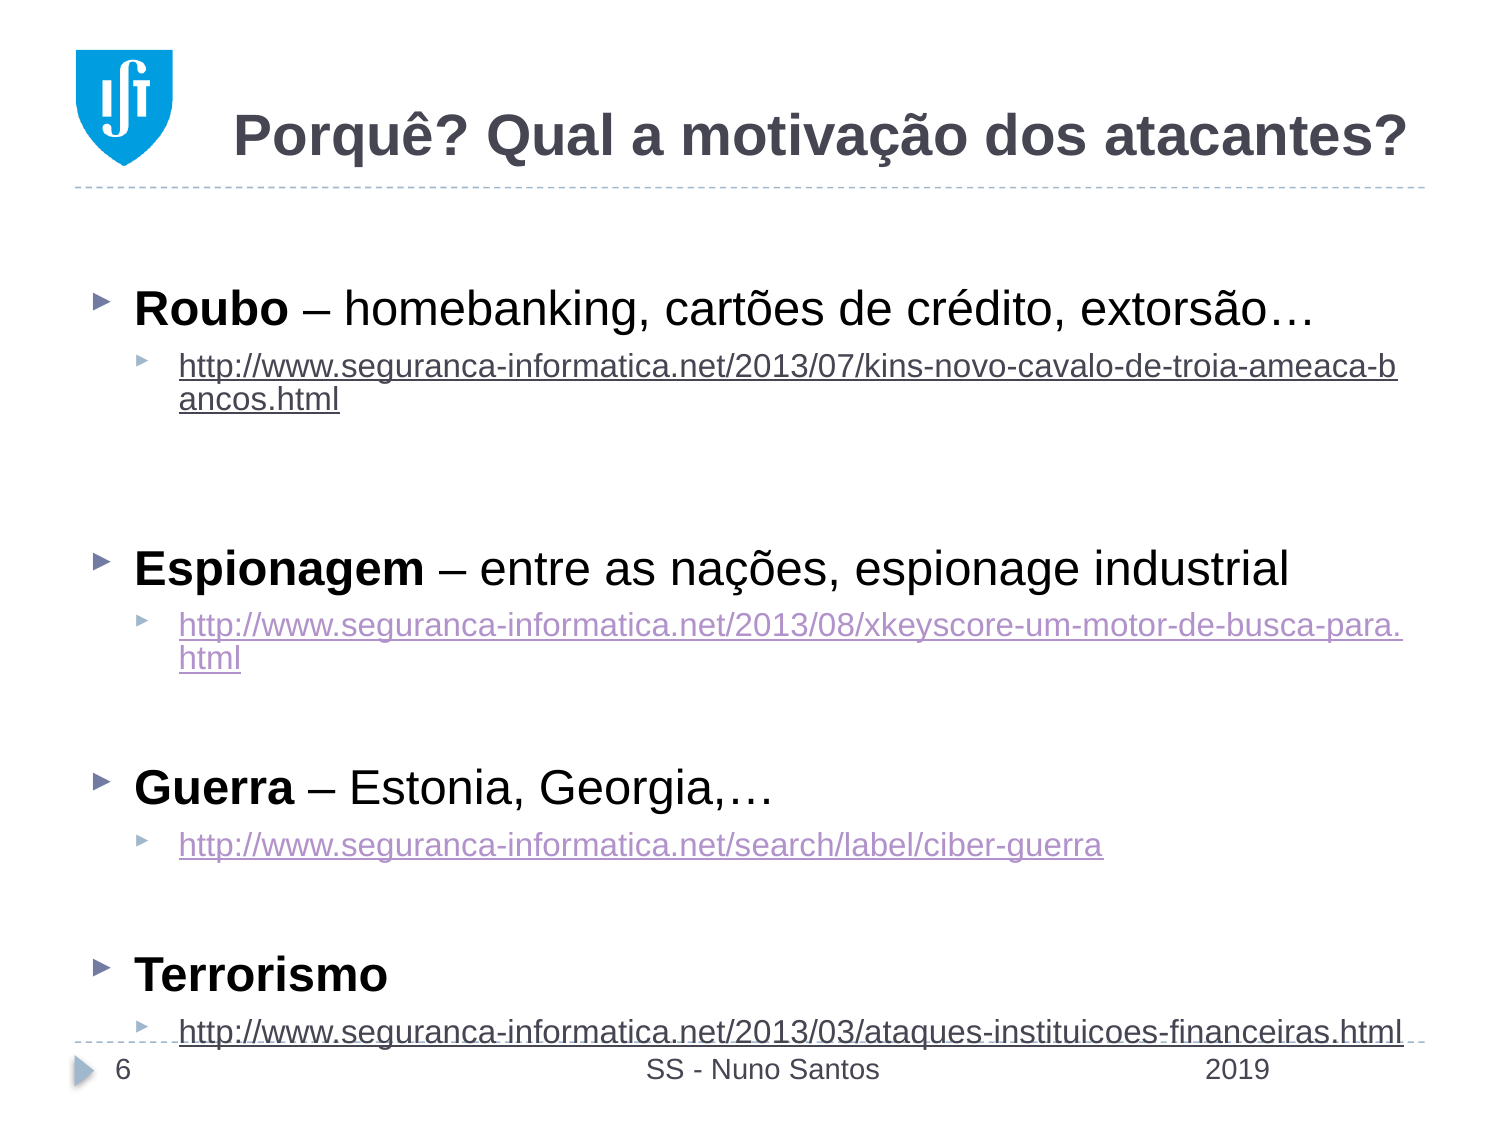

# Porquê? Qual a motivação dos atacantes?

Roubo – homebanking, cartões de crédito, extorsão…
http://www.seguranca-informatica.net/2013/07/kins-novo-cavalo-de-troia-ameaca-bancos.html

Espionagem – entre as nações, espionage industrial
http://www.seguranca-informatica.net/2013/08/xkeyscore-um-motor-de-busca-para.html

Guerra – Estonia, Georgia,…
http://www.seguranca-informatica.net/search/label/ciber-guerra

Terrorismo
http://www.seguranca-informatica.net/2013/03/ataques-instituicoes-financeiras.html

6
SS - Nuno Santos
2019